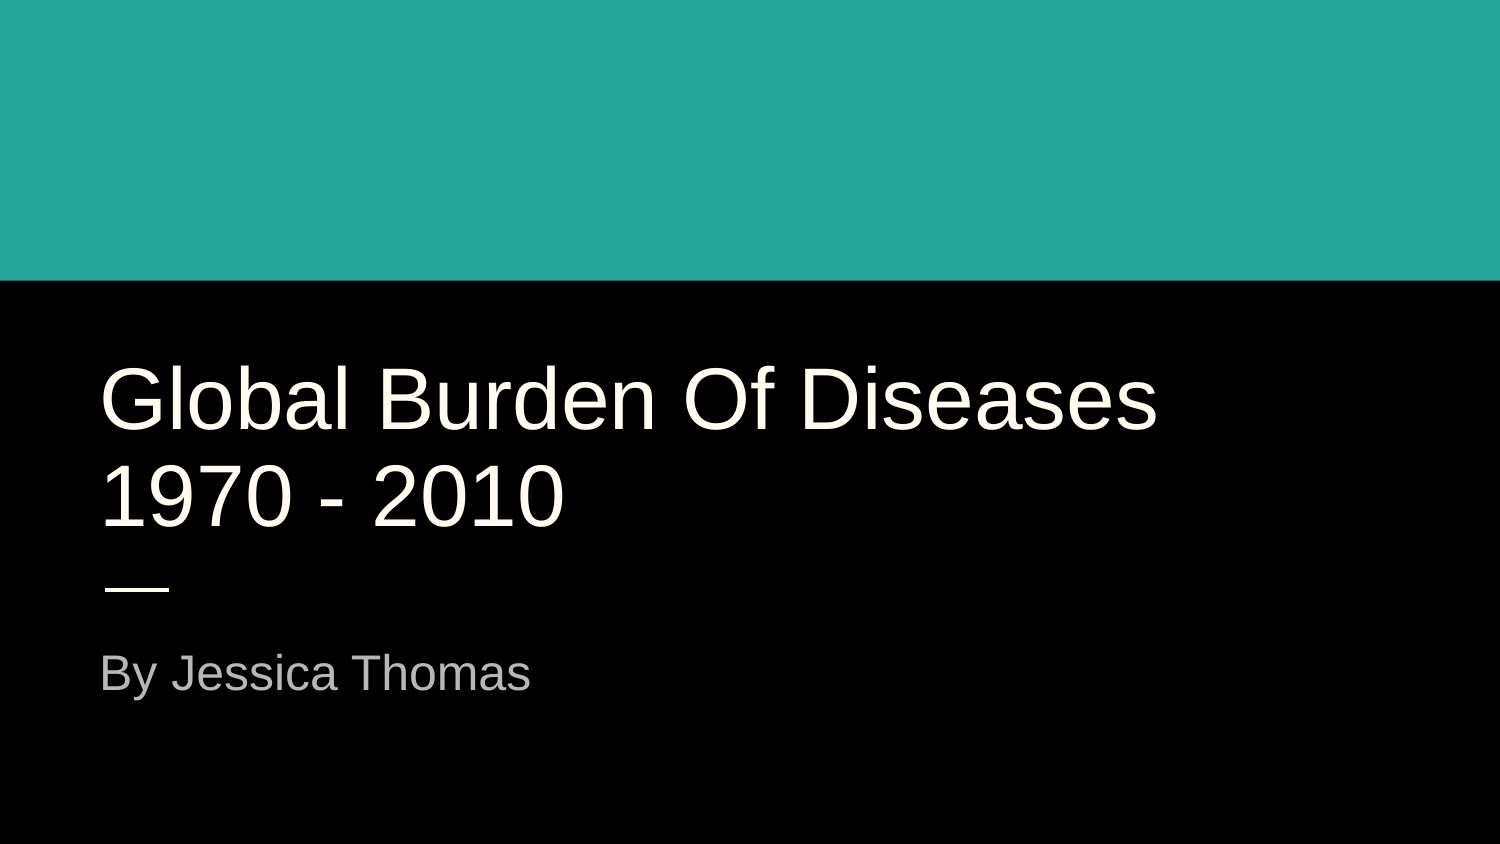

# Global Burden Of Diseases
1970 - 2010
By Jessica Thomas